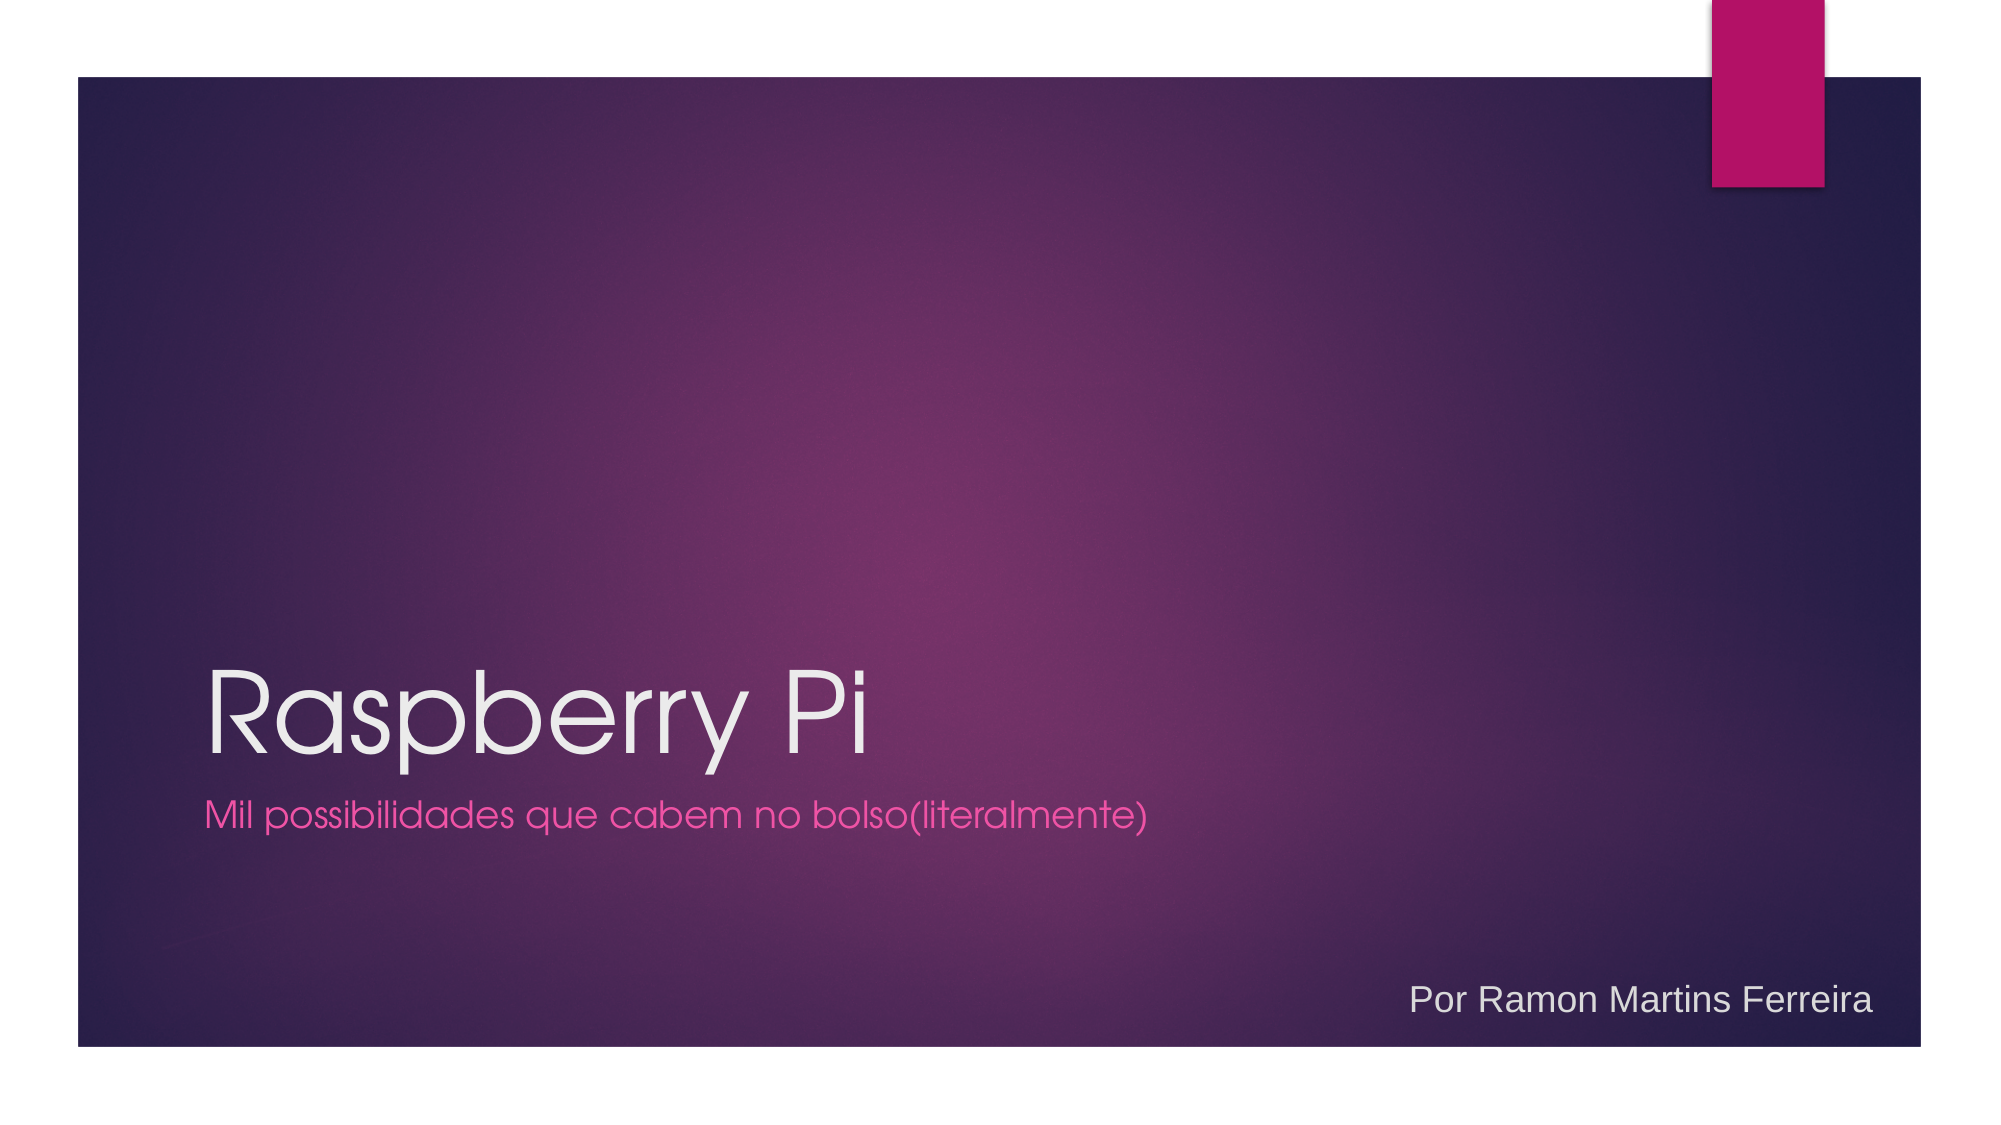

# Raspberry Pi
Mil possibilidades que cabem no bolso(literalmente)
Por Ramon Martins Ferreira